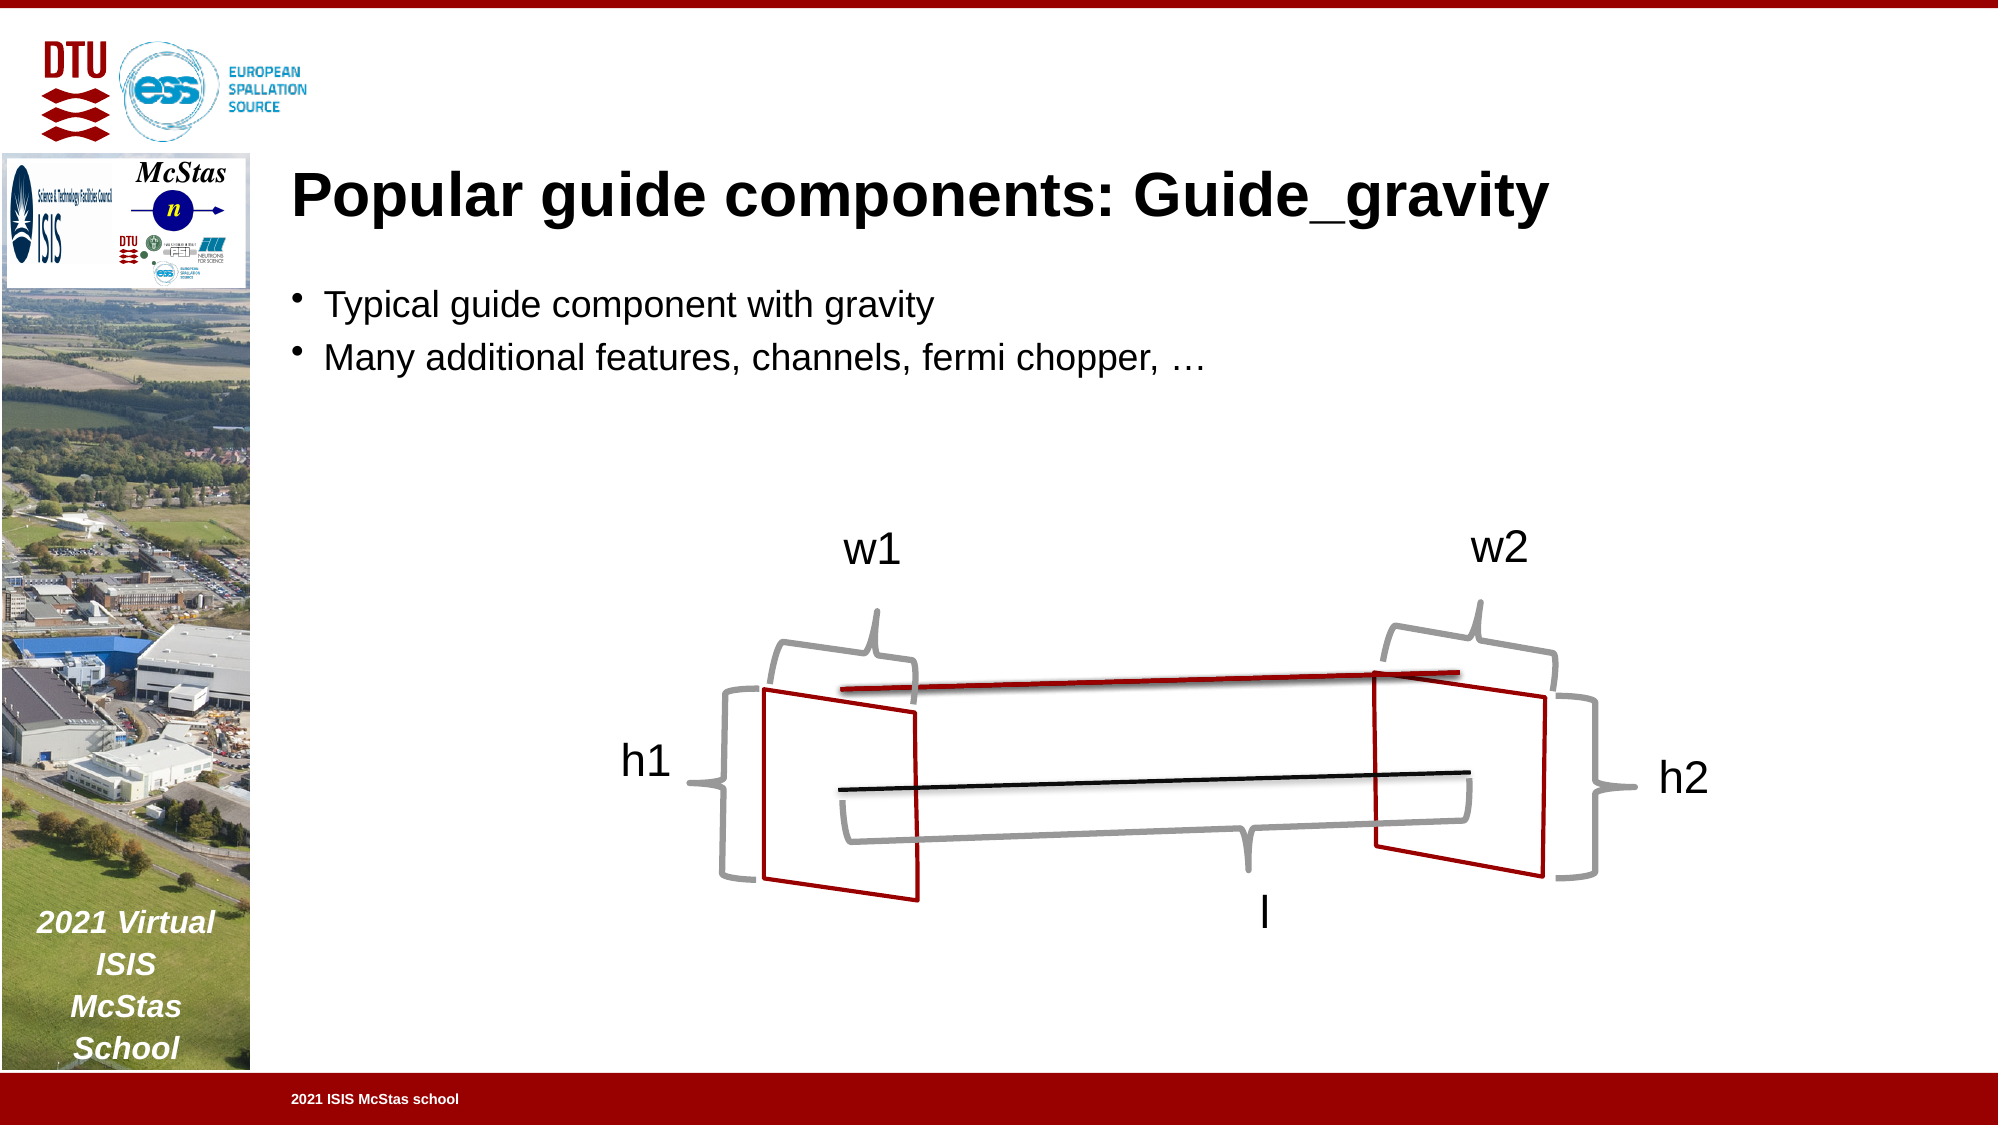

# Popular guide components: Guide_gravity
Typical guide component with gravity
Many additional features, channels, fermi chopper, …
w2

w1

h1
h2

l
10